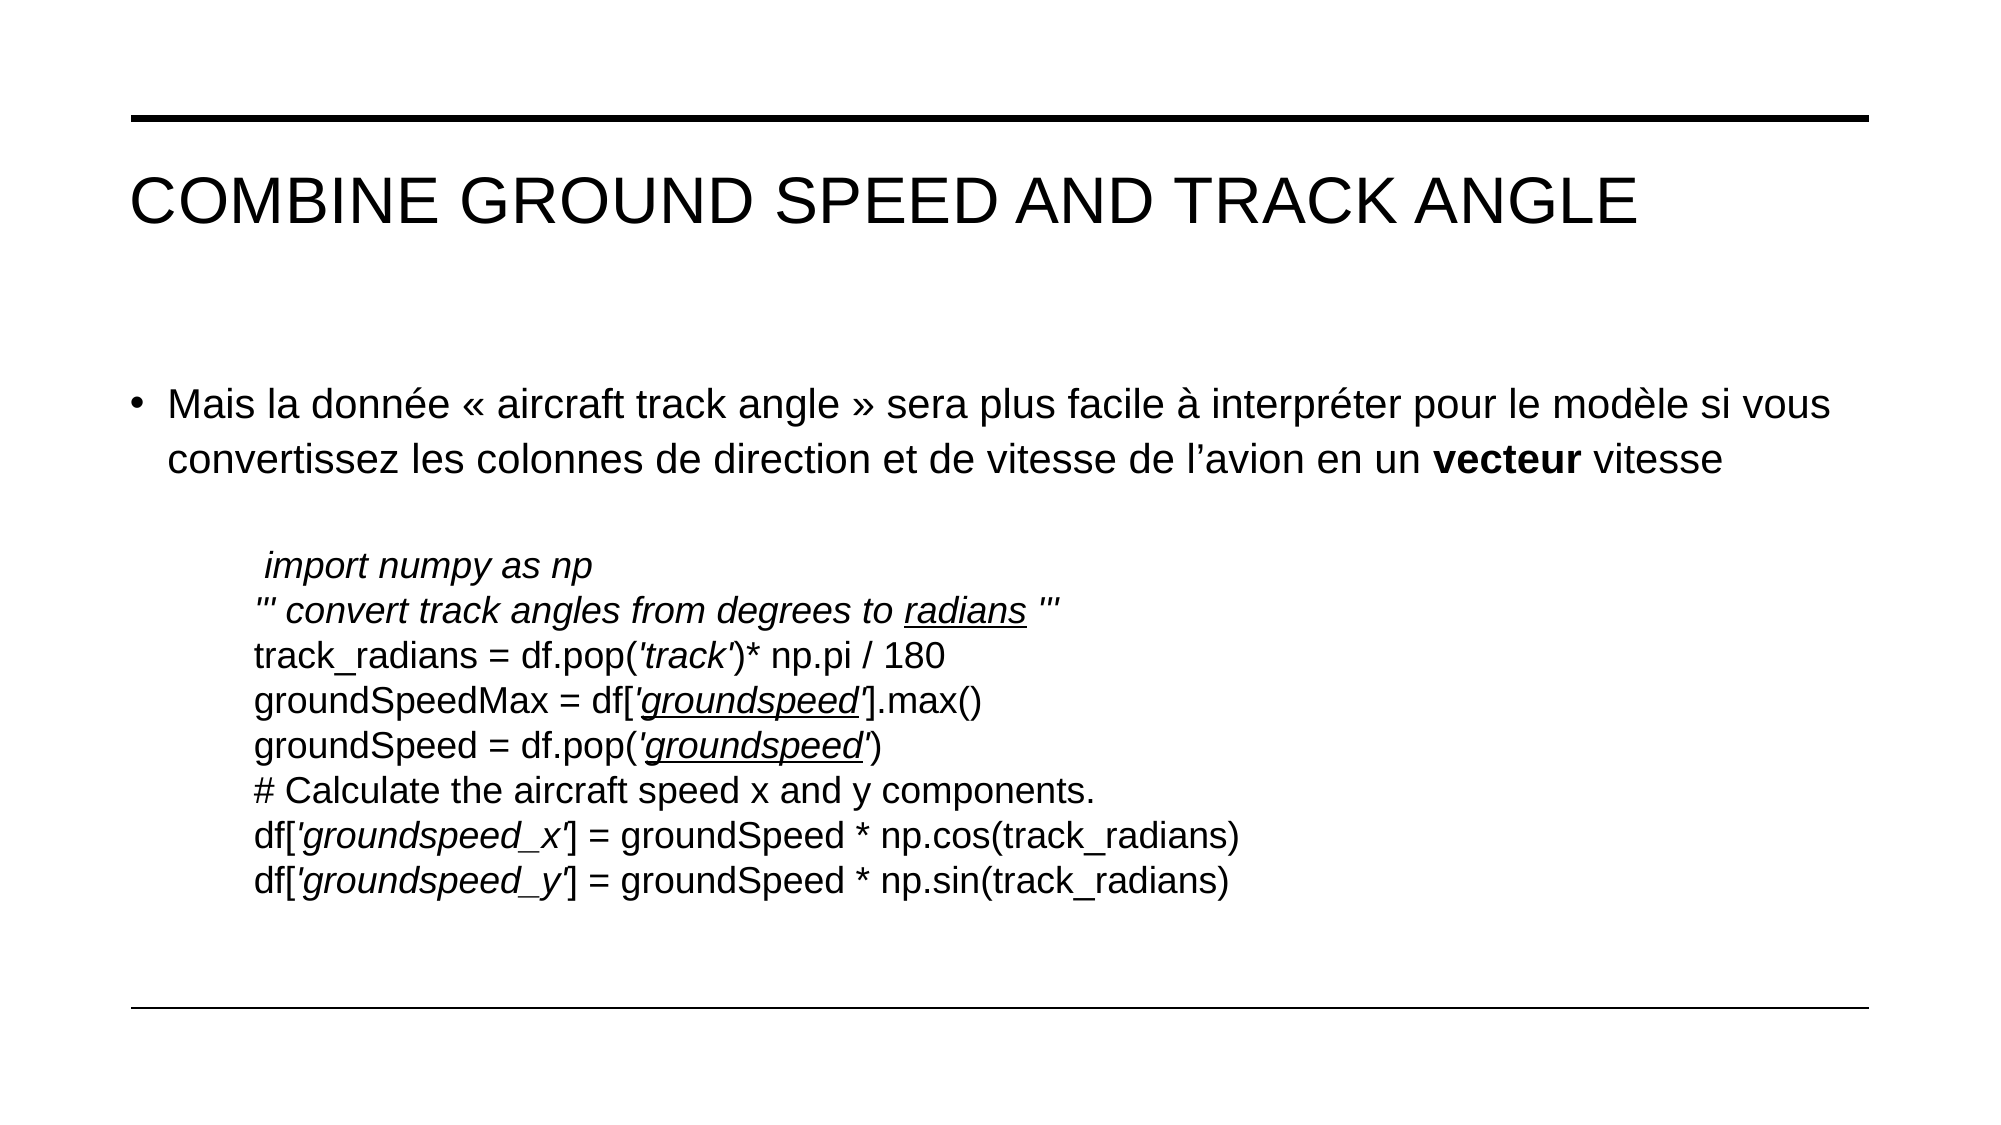

# Combine ground speed and track angle
Mais la donnée « aircraft track angle » sera plus facile à interpréter pour le modèle si vous convertissez les colonnes de direction et de vitesse de l’avion en un vecteur vitesse

 import numpy as np
''' convert track angles from degrees to radians '''
track_radians = df.pop('track')* np.pi / 180
groundSpeedMax = df['groundspeed'].max()
groundSpeed = df.pop('groundspeed')
# Calculate the aircraft speed x and y components.
df['groundspeed_x'] = groundSpeed * np.cos(track_radians)
df['groundspeed_y'] = groundSpeed * np.sin(track_radians)